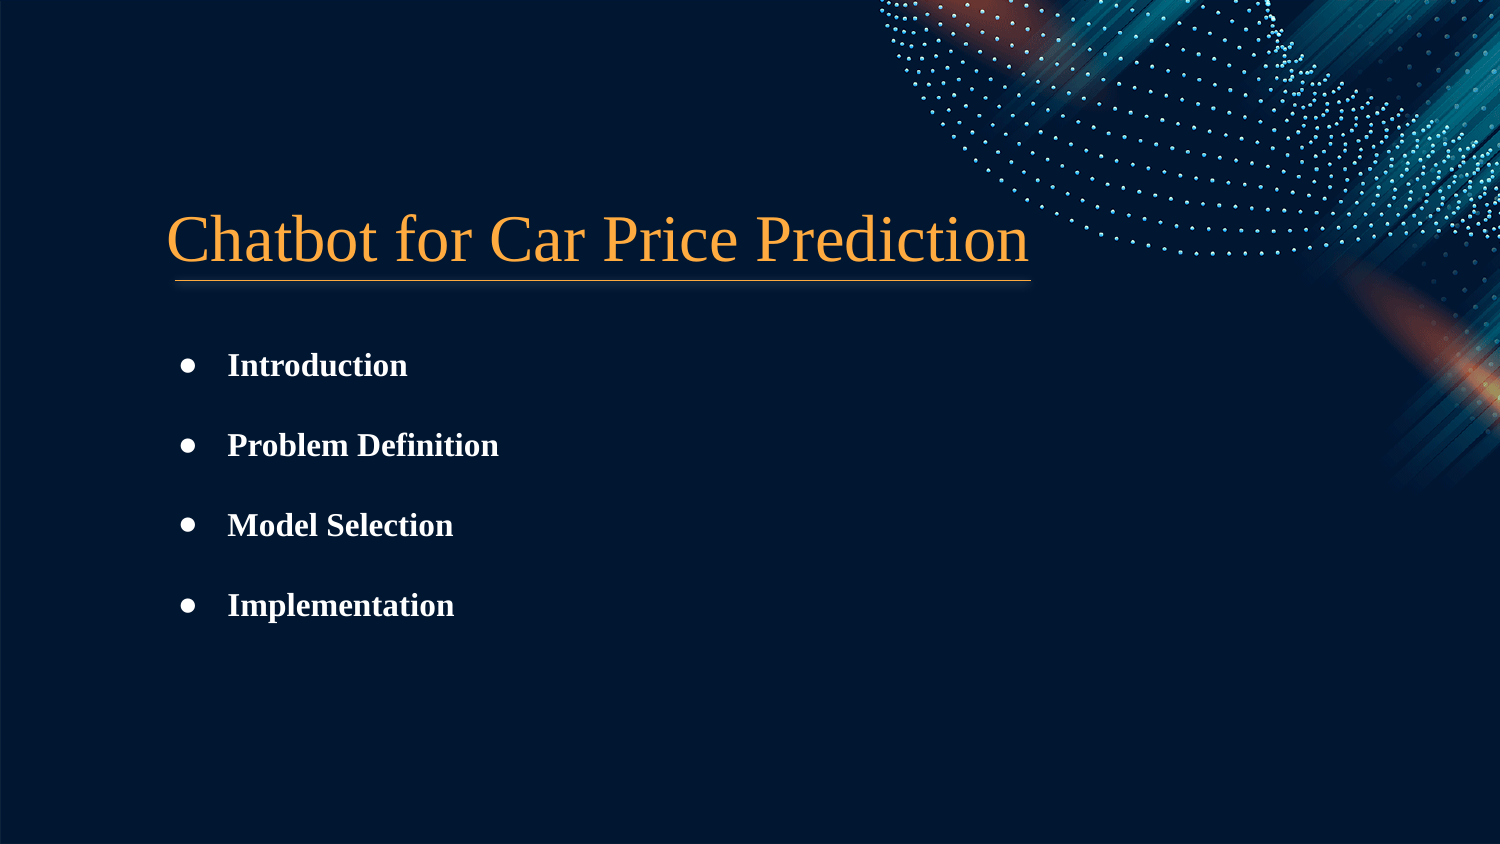

# Chatbot for Car Price Prediction
Introduction

Problem Definition

Model Selection

Implementation